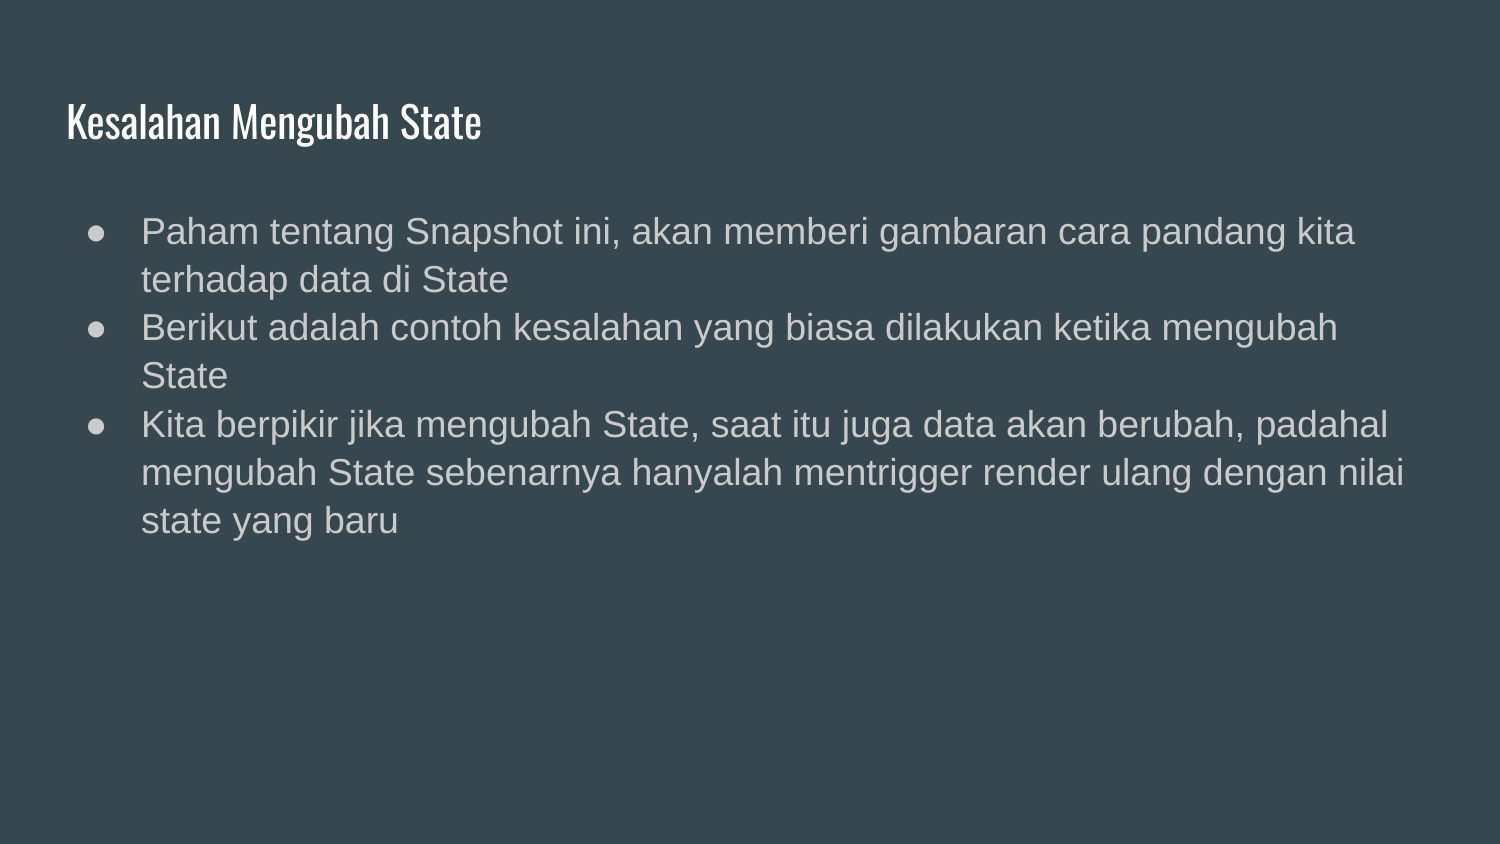

# Kesalahan Mengubah State
Paham tentang Snapshot ini, akan memberi gambaran cara pandang kita terhadap data di State
Berikut adalah contoh kesalahan yang biasa dilakukan ketika mengubah State
Kita berpikir jika mengubah State, saat itu juga data akan berubah, padahal mengubah State sebenarnya hanyalah mentrigger render ulang dengan nilai state yang baru